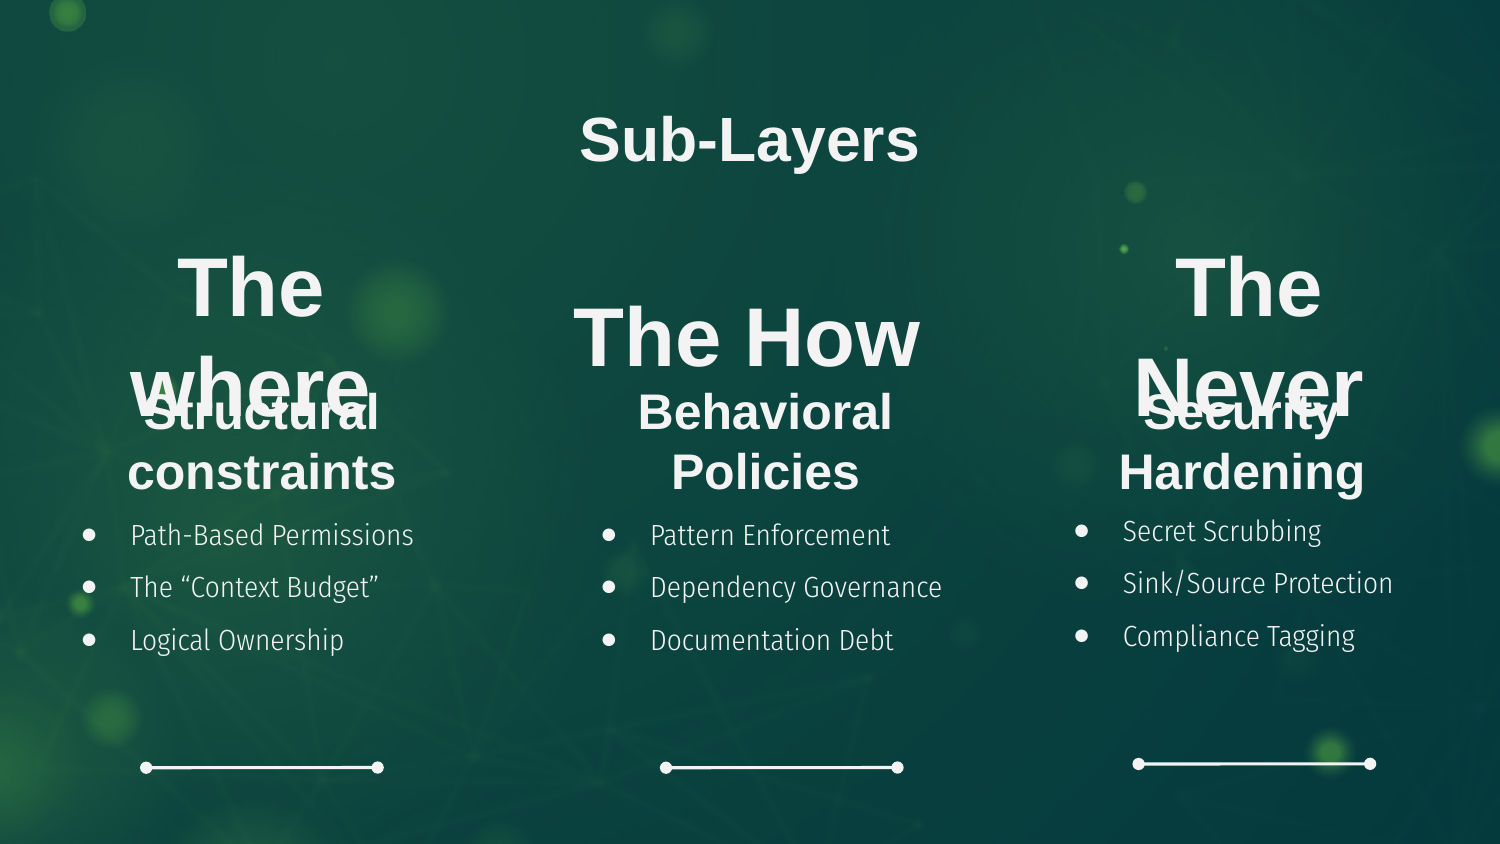

Sub-Layers
The Never
The where
The How
# Structural constraints
Behavioral Policies
Security Hardening
Secret Scrubbing
Sink/Source Protection
Compliance Tagging
Path-Based Permissions
The “Context Budget”
Logical Ownership
Pattern Enforcement
Dependency Governance
Documentation Debt